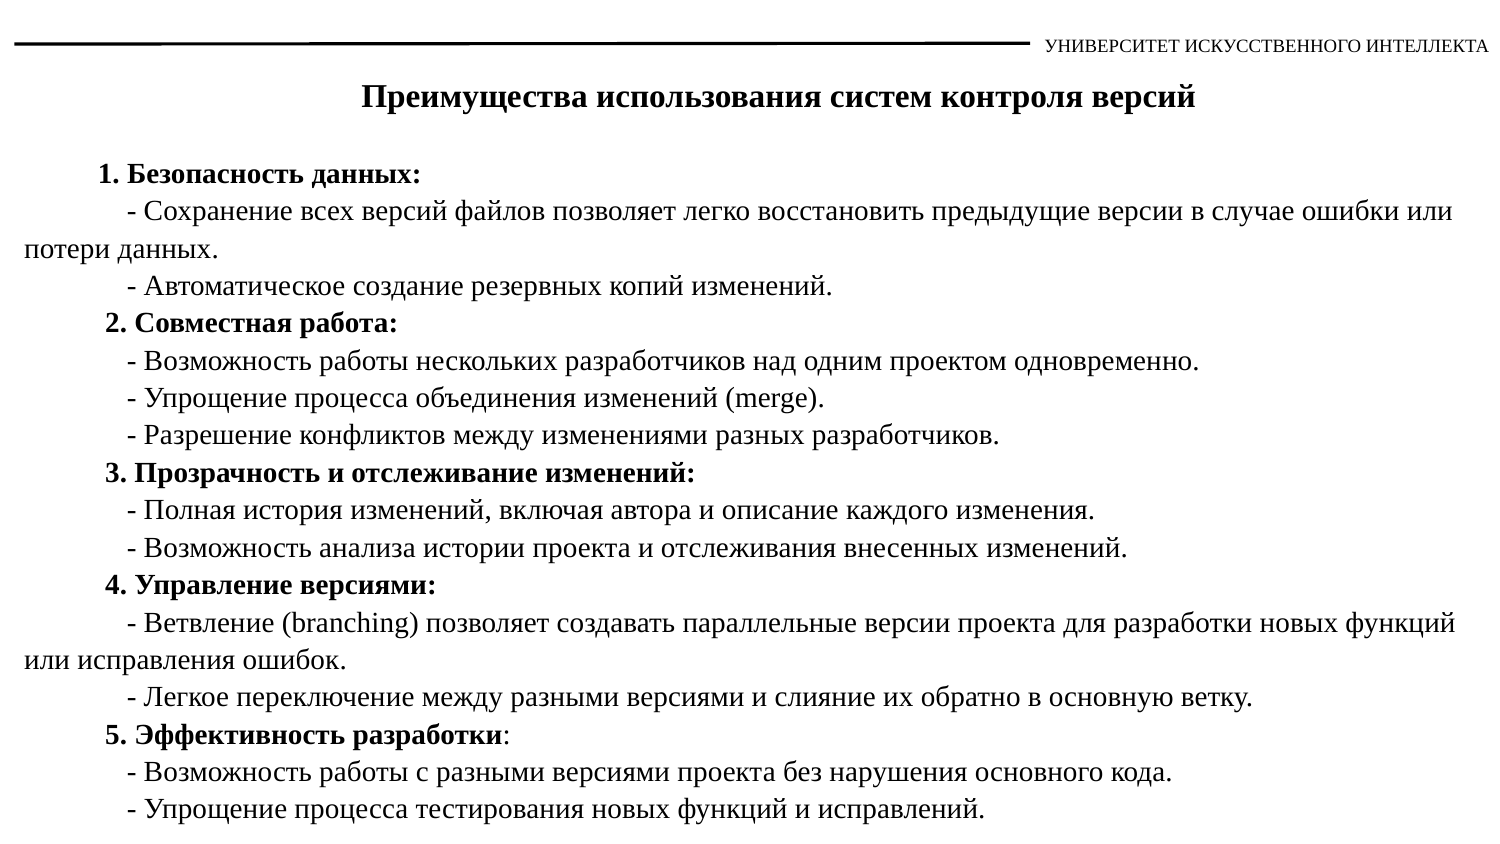

УНИВЕРСИТЕТ ИСКУССТВЕННОГО ИНТЕЛЛЕКТА
Преимущества использования систем контроля версий

1. Безопасность данных:
    - Сохранение всех версий файлов позволяет легко восстановить предыдущие версии в случае ошибки или потери данных.
    - Автоматическое создание резервных копий изменений.
 2. Совместная работа:
    - Возможность работы нескольких разработчиков над одним проектом одновременно.
    - Упрощение процесса объединения изменений (merge).
    - Разрешение конфликтов между изменениями разных разработчиков.
 3. Прозрачность и отслеживание изменений:
    - Полная история изменений, включая автора и описание каждого изменения.
    - Возможность анализа истории проекта и отслеживания внесенных изменений.
 4. Управление версиями:
    - Ветвление (branching) позволяет создавать параллельные версии проекта для разработки новых функций или исправления ошибок.
    - Легкое переключение между разными версиями и слияние их обратно в основную ветку.
 5. Эффективность разработки:
    - Возможность работы с разными версиями проекта без нарушения основного кода.
    - Упрощение процесса тестирования новых функций и исправлений.